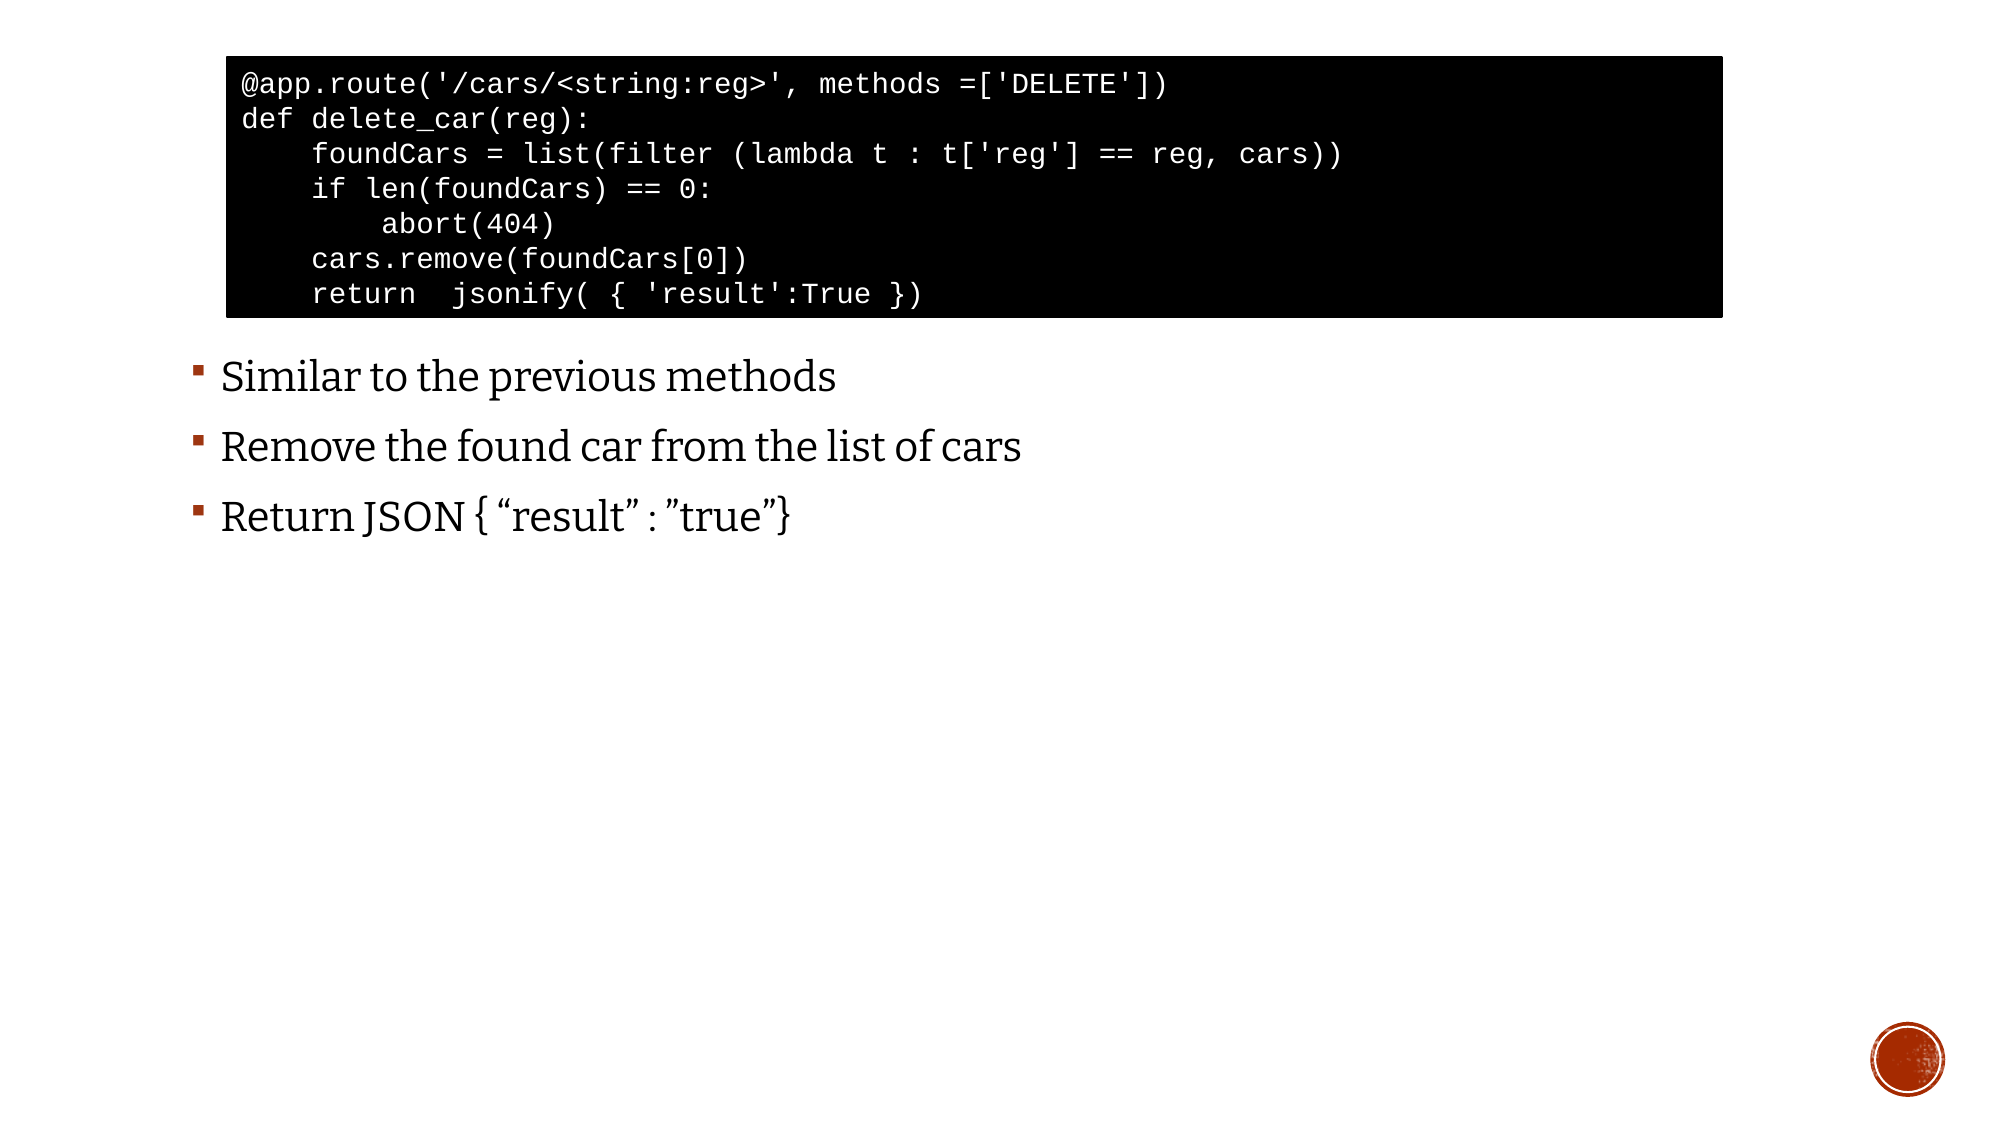

@app.route('/cars/<string:reg>', methods =['DELETE'])
def delete_car(reg):
    foundCars = list(filter (lambda t : t['reg'] == reg, cars))
    if len(foundCars) == 0:
        abort(404)
    cars.remove(foundCars[0])
    return  jsonify( { 'result':True })
Similar to the previous methods
Remove the found car from the list of cars
Return JSON { “result” : ”true”}